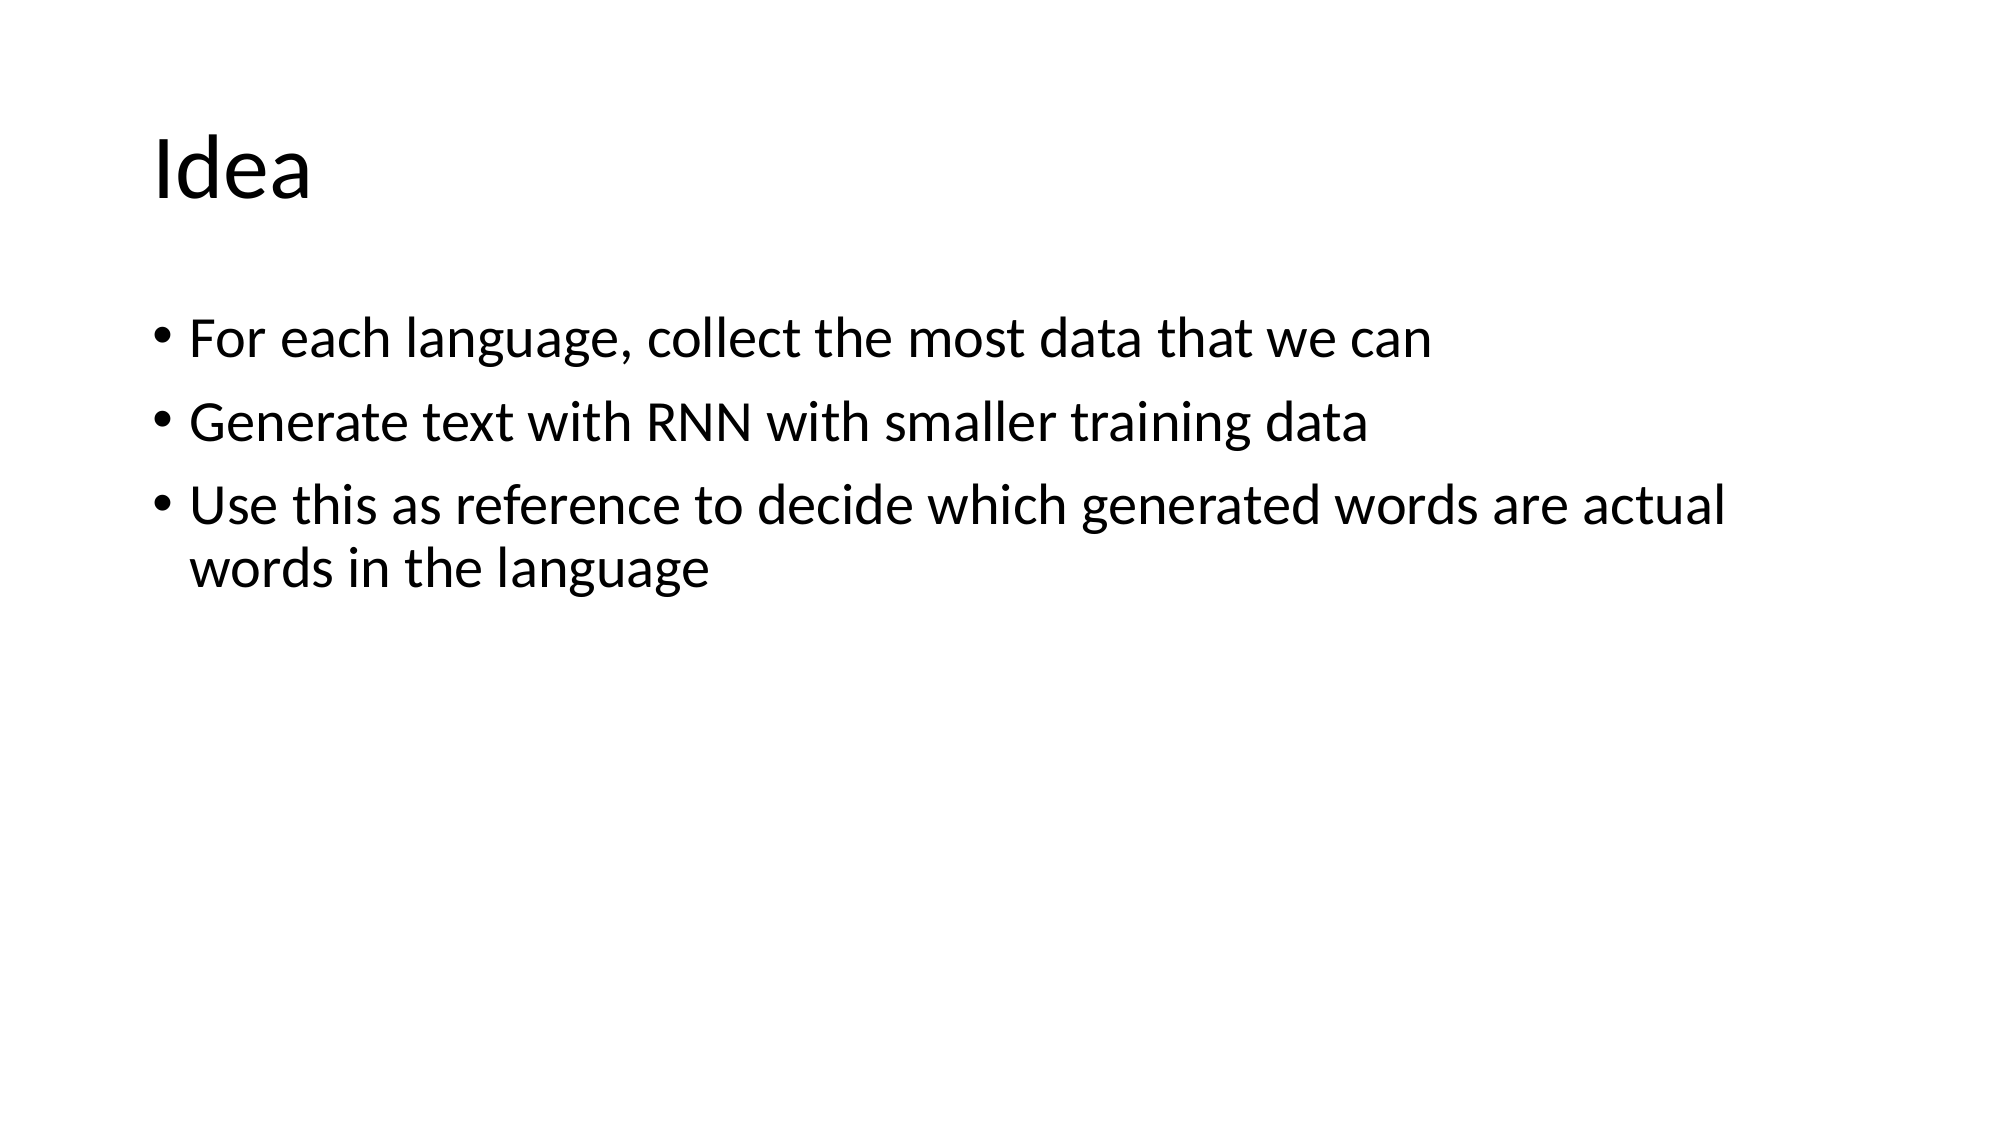

# Idea
For each language, collect the most data that we can
Generate text with RNN with smaller training data
Use this as reference to decide which generated words are actual words in the language